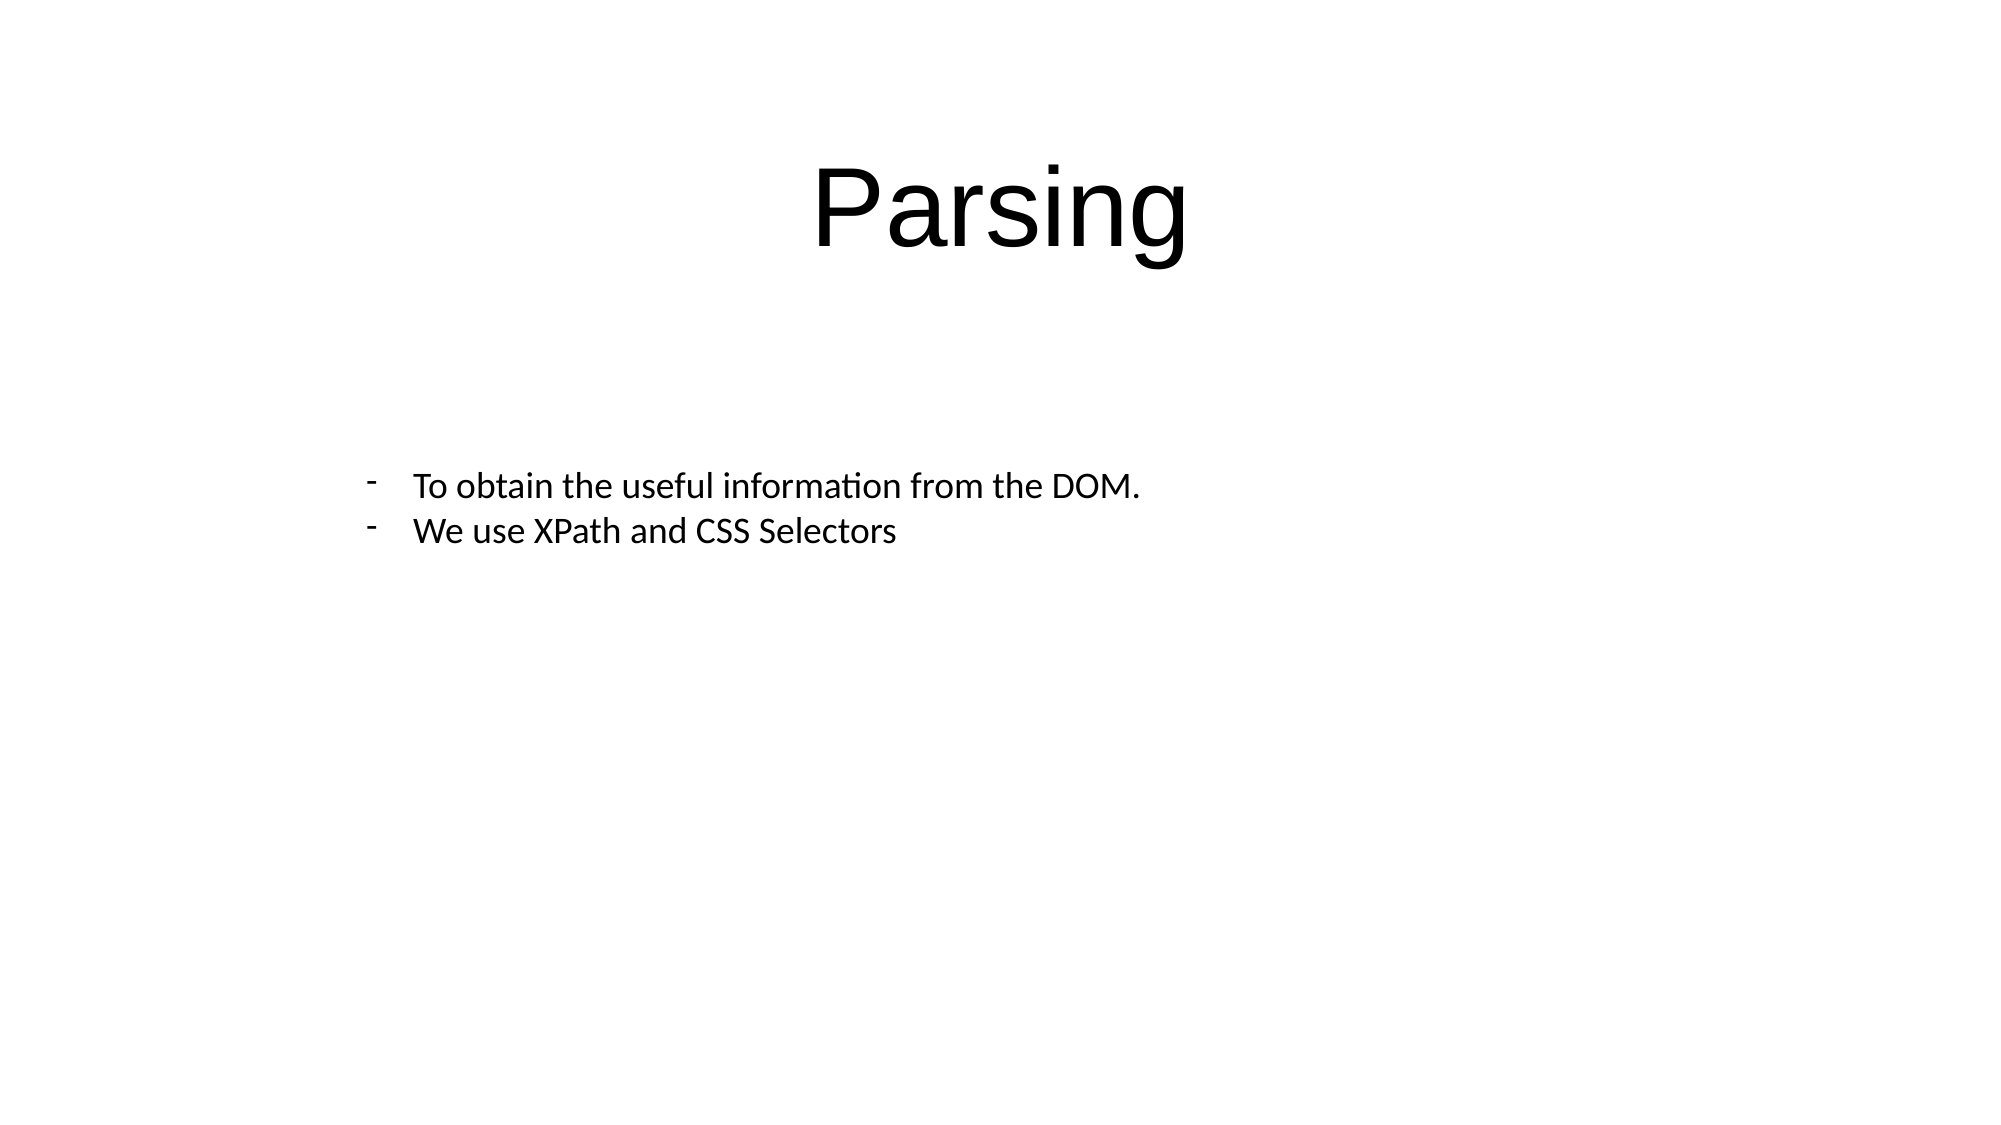

Parsing
To obtain the useful information from the DOM.
We use XPath and CSS Selectors